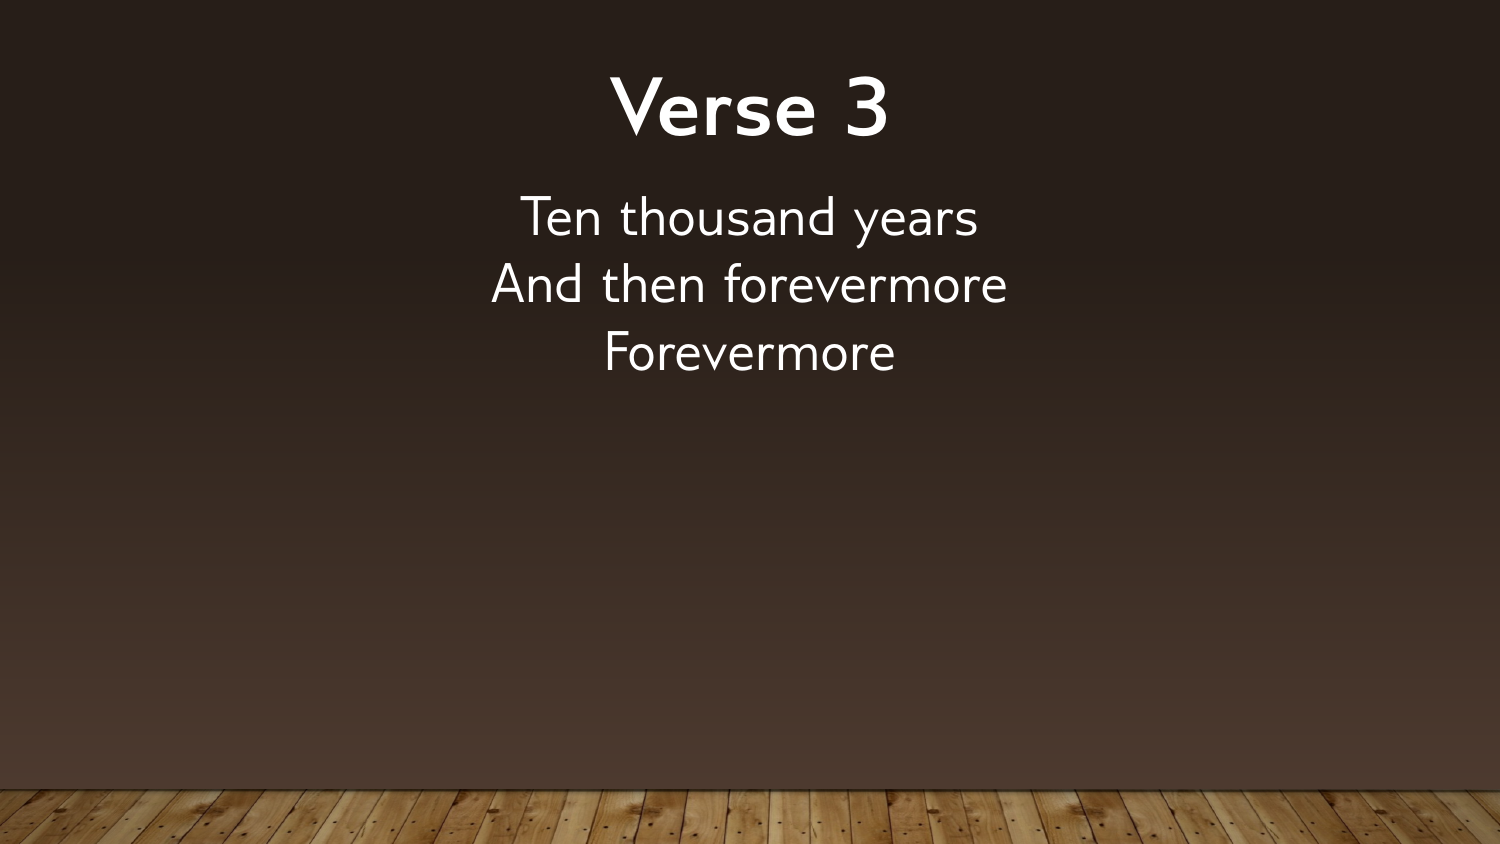

Verse 3
Ten thousand years
And then forevermore
Forevermore